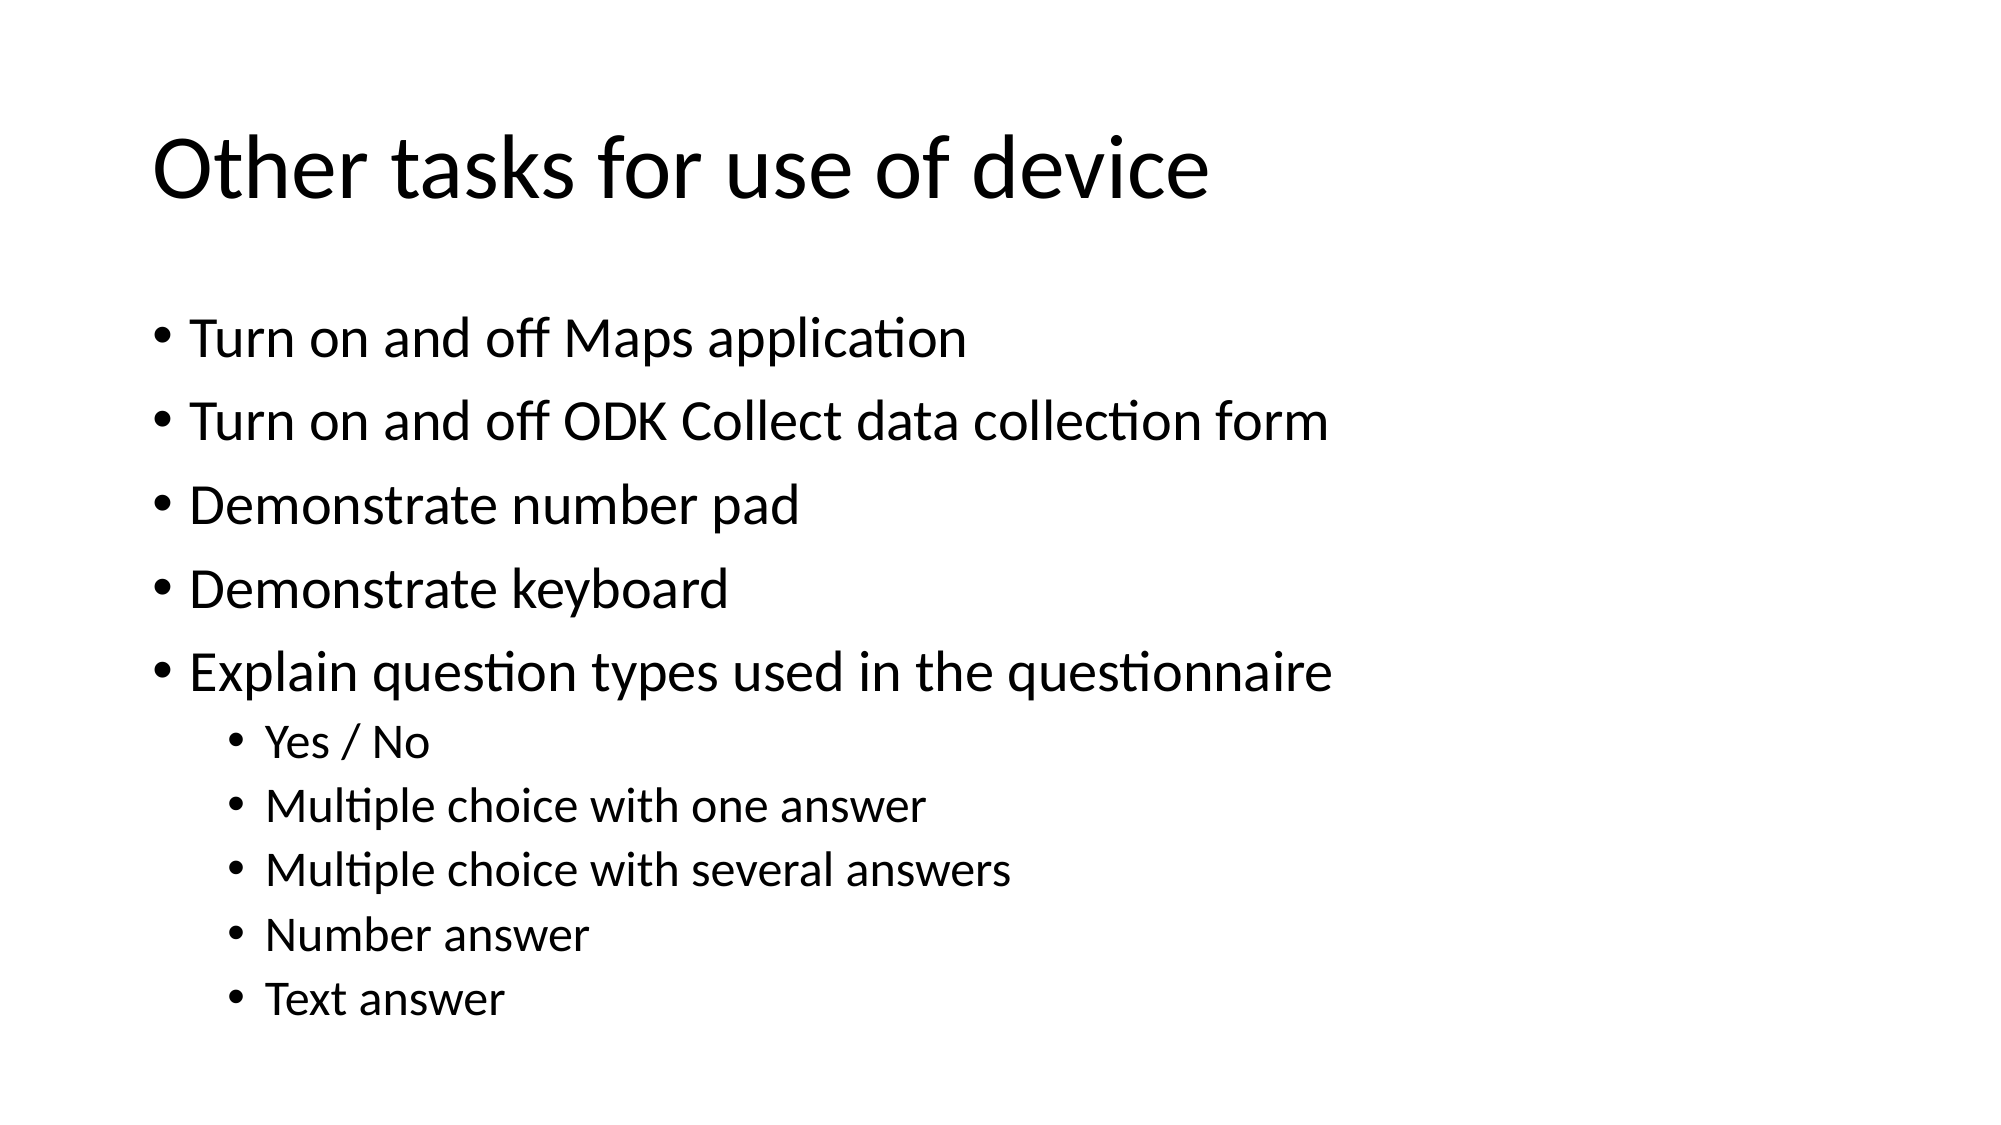

# Other tasks for use of device
Turn on and off Maps application
Turn on and off ODK Collect data collection form
Demonstrate number pad
Demonstrate keyboard
Explain question types used in the questionnaire
Yes / No
Multiple choice with one answer
Multiple choice with several answers
Number answer
Text answer